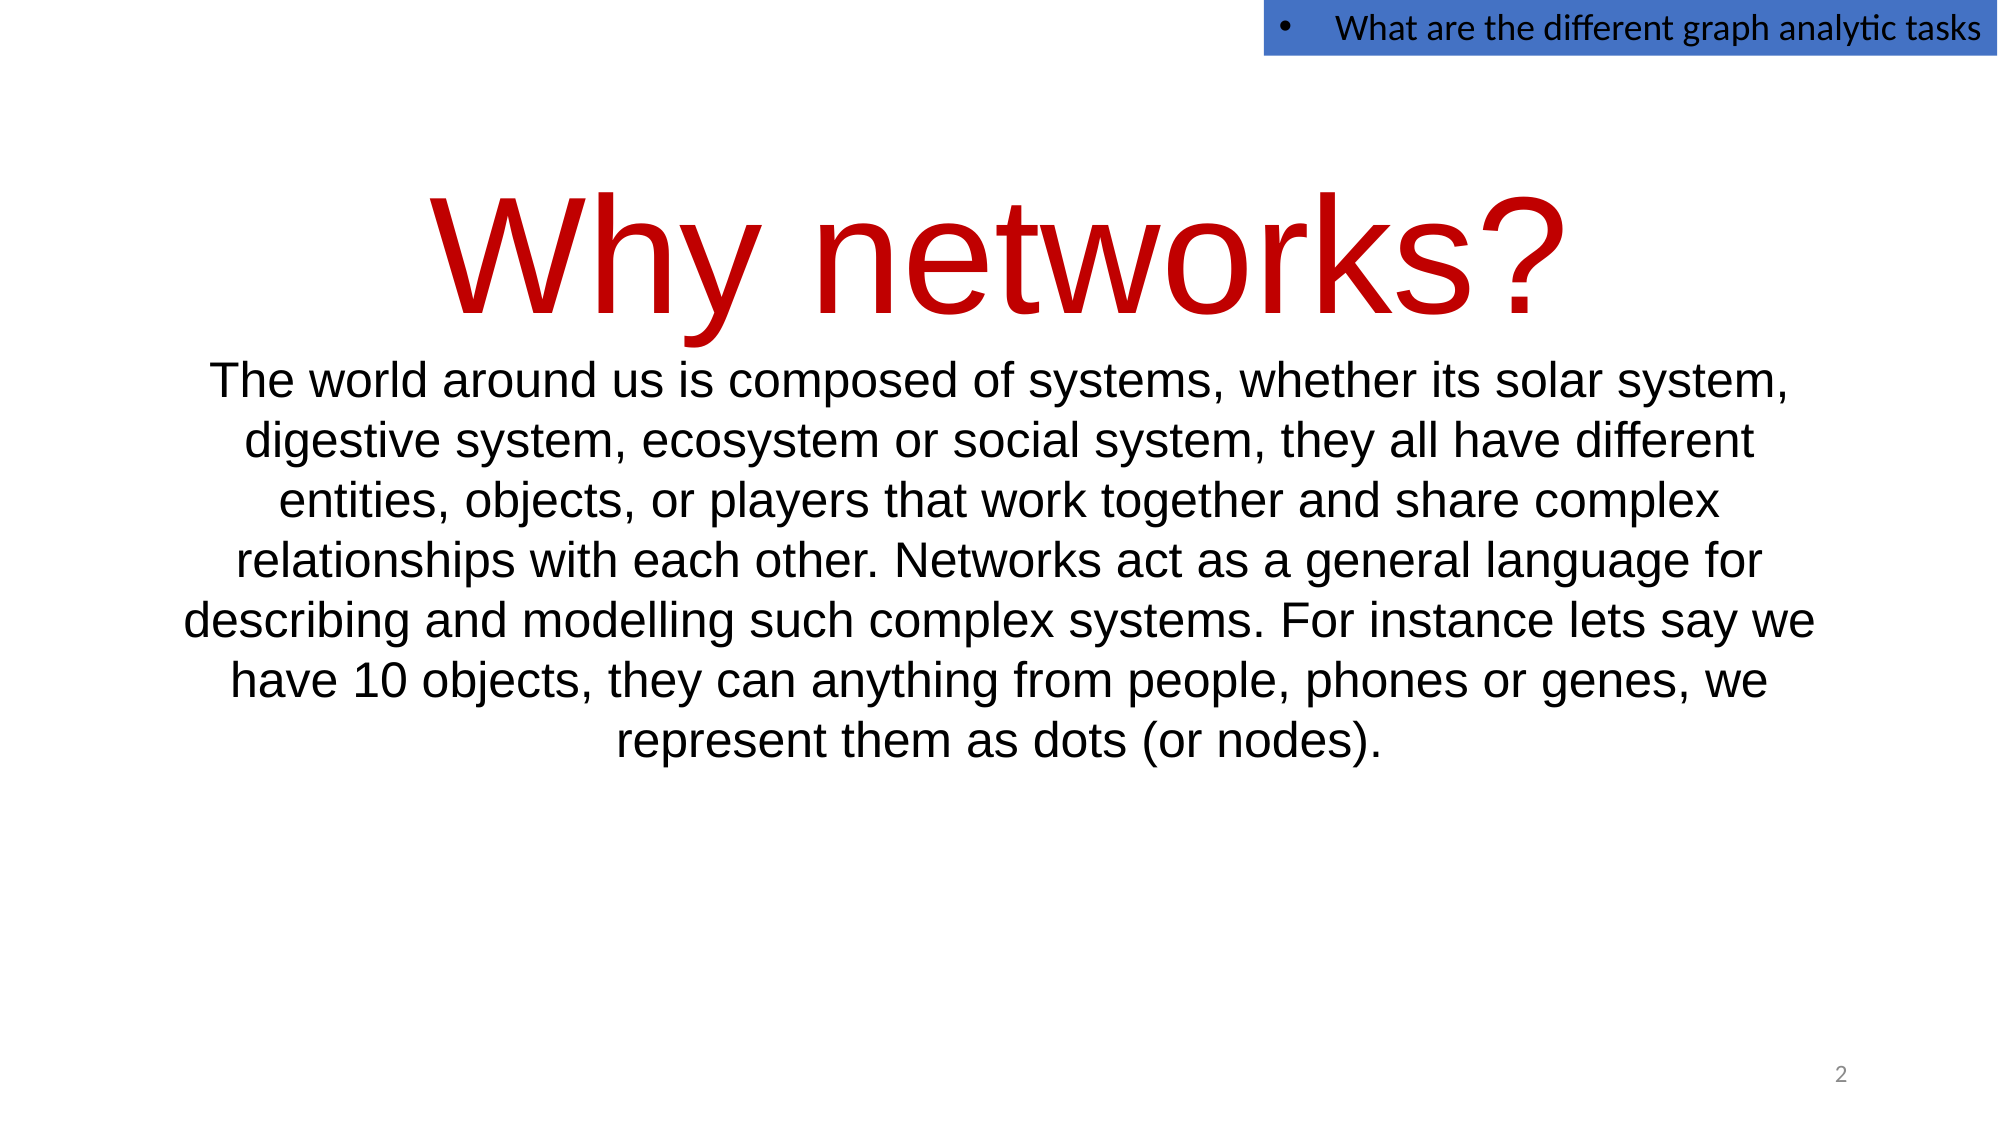

What are the different graph analytic tasks
Why networks?
The world around us is composed of systems, whether its solar system, digestive system, ecosystem or social system, they all have different entities, objects, or players that work together and share complex relationships with each other. Networks act as a general language for describing and modelling such complex systems. For instance lets say we have 10 objects, they can anything from people, phones or genes, we represent them as dots (or nodes).
2